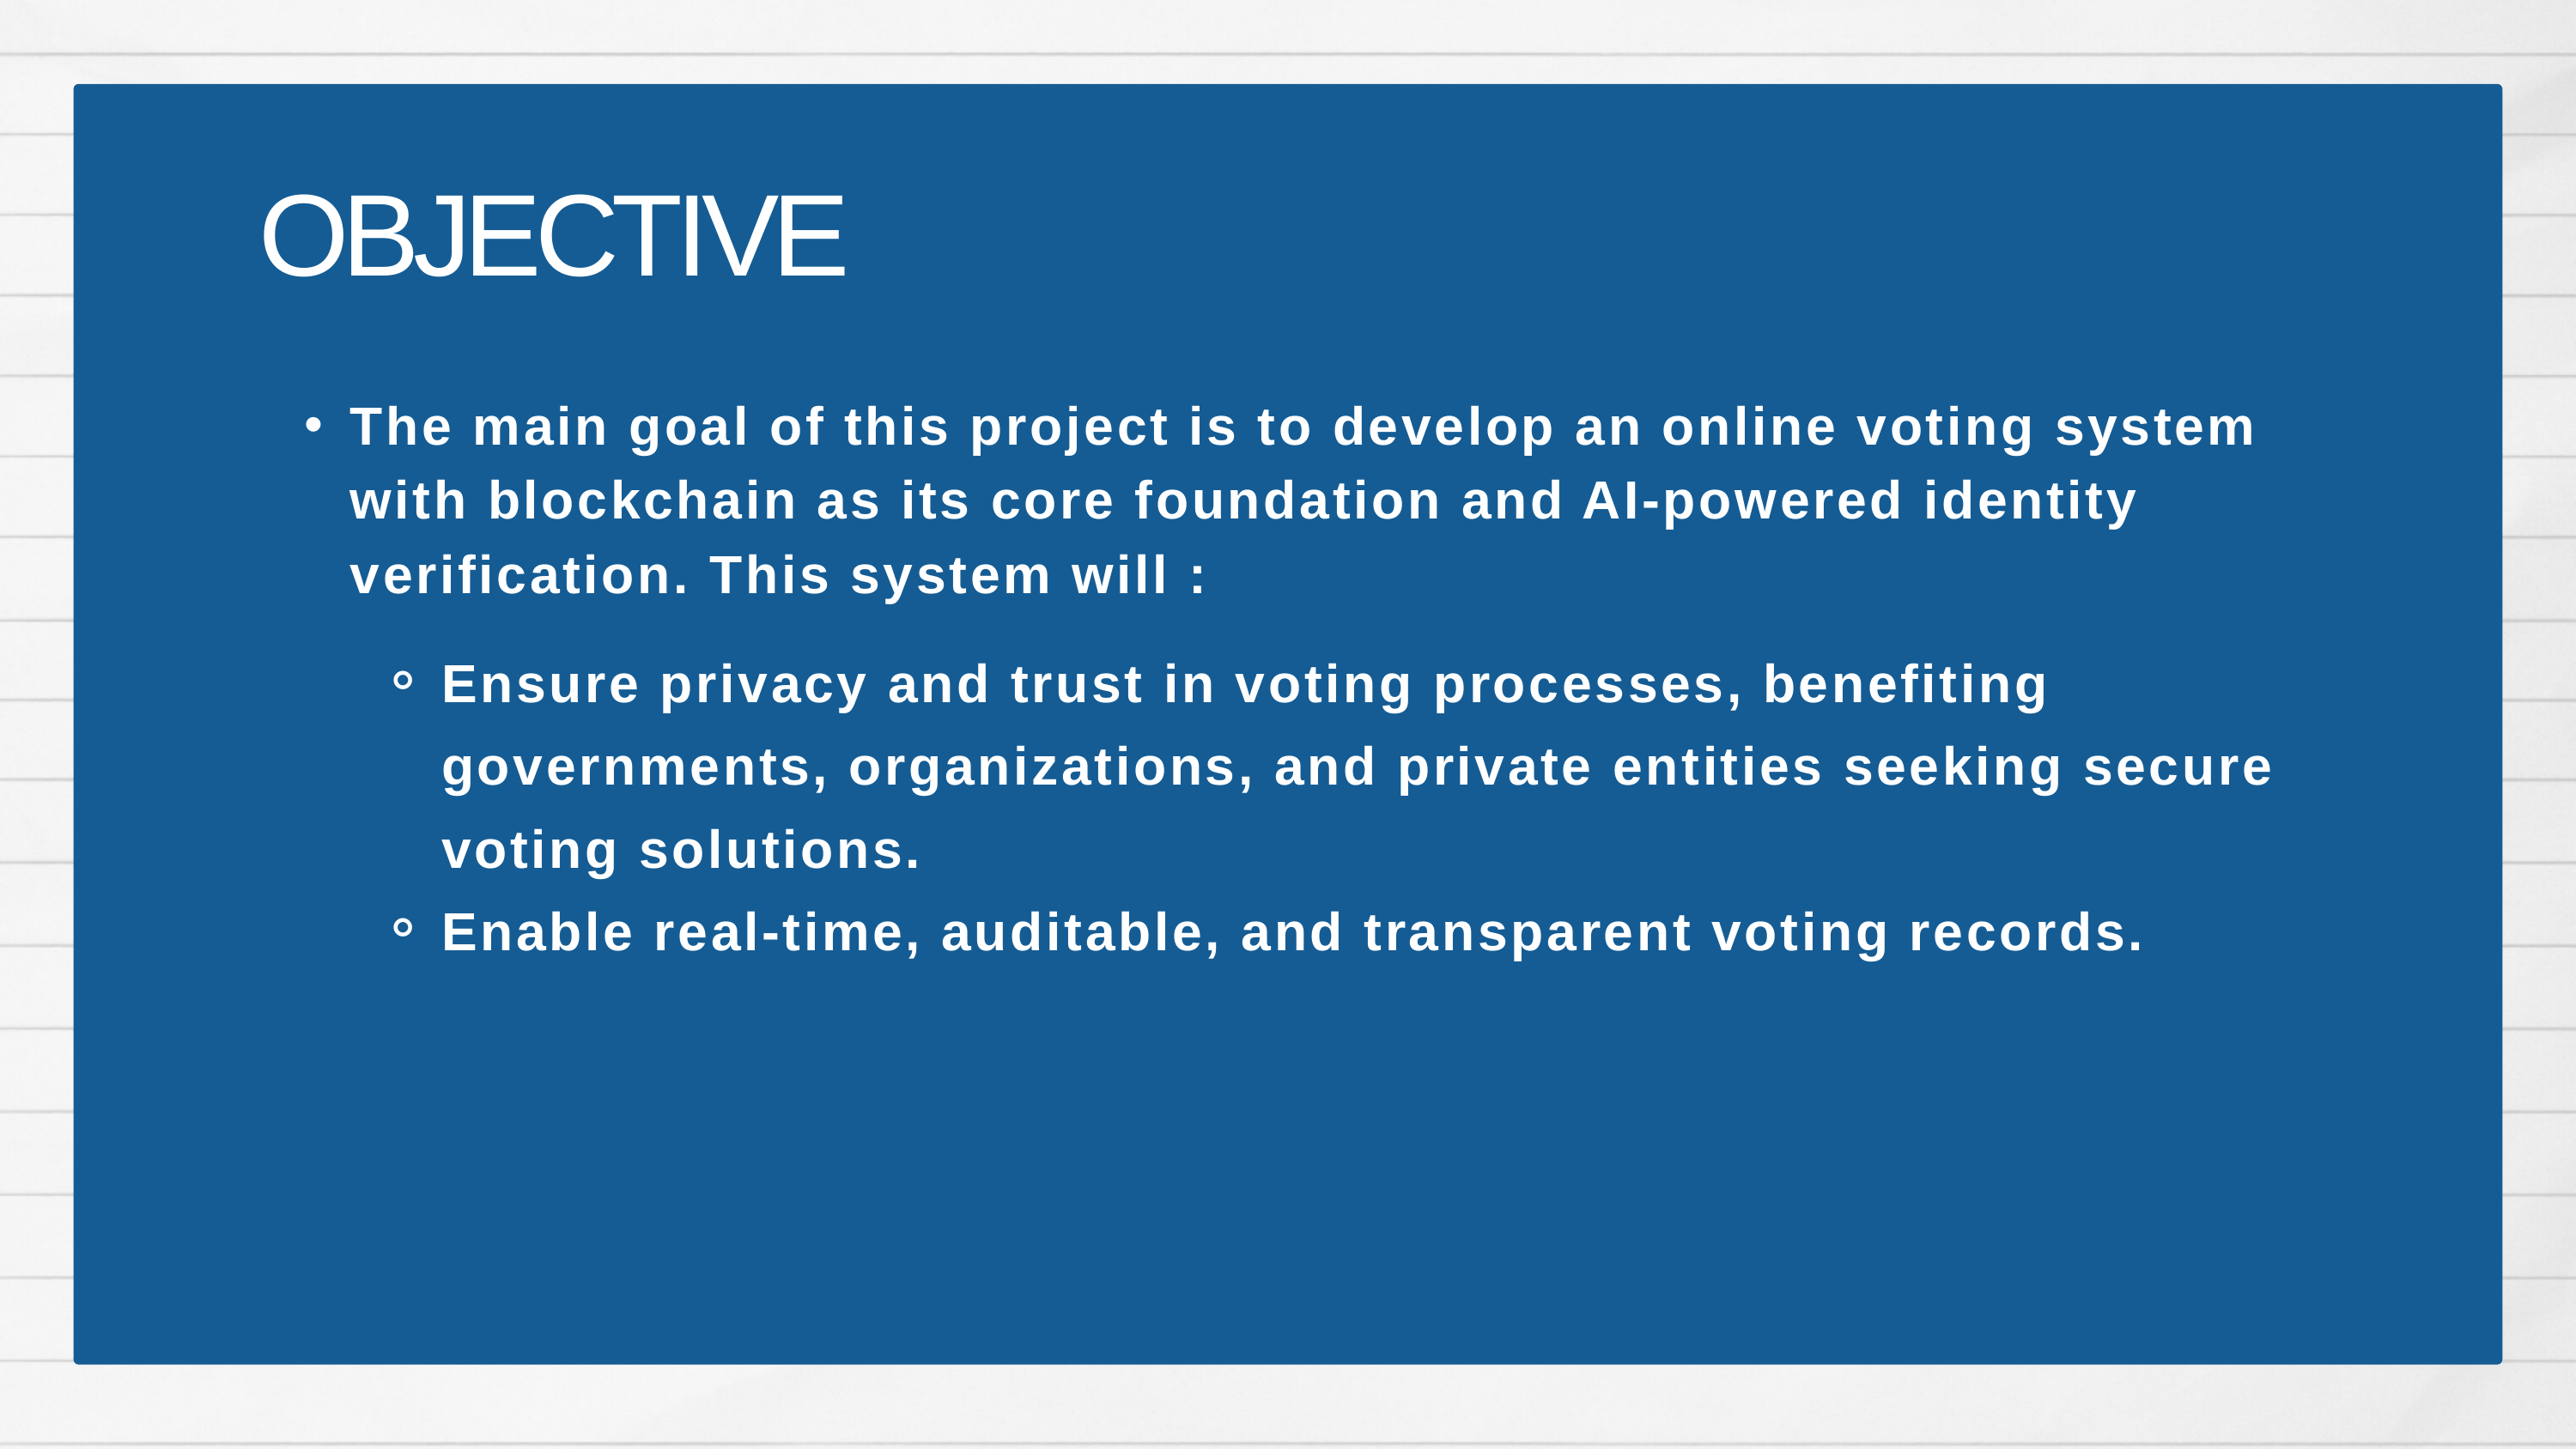

OBJECTIVE
The main goal of this project is to develop an online voting system with blockchain as its core foundation and AI-powered identity verification. This system will :

Ensure privacy and trust in voting processes, benefiting governments, organizations, and private entities seeking secure voting solutions.
Enable real-time, auditable, and transparent voting records.